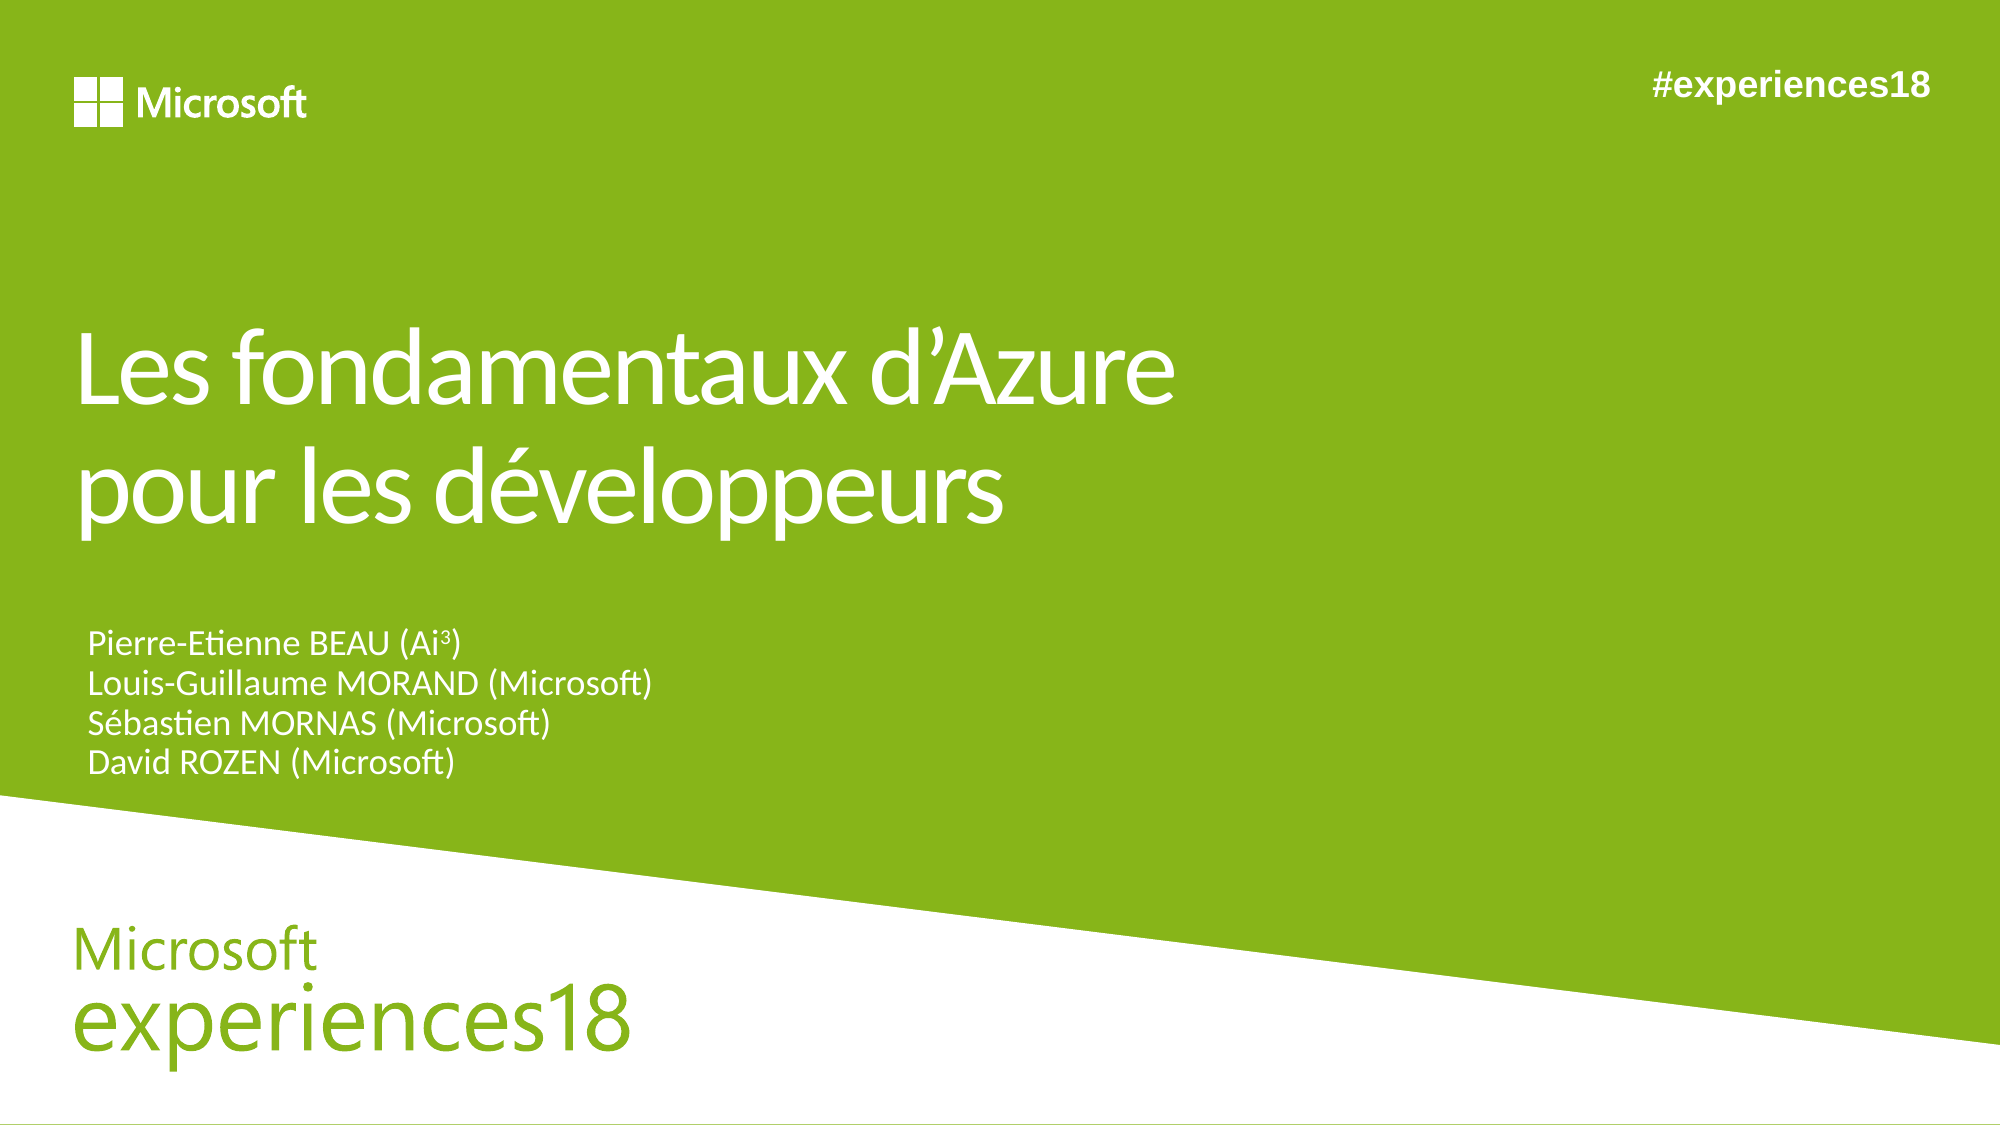

# Les fondamentaux d’Azure pour les développeurs
Pierre-Etienne BEAU (Ai3)
Louis-Guillaume MORAND (Microsoft)
Sébastien MORNAS (Microsoft)
David ROZEN (Microsoft)